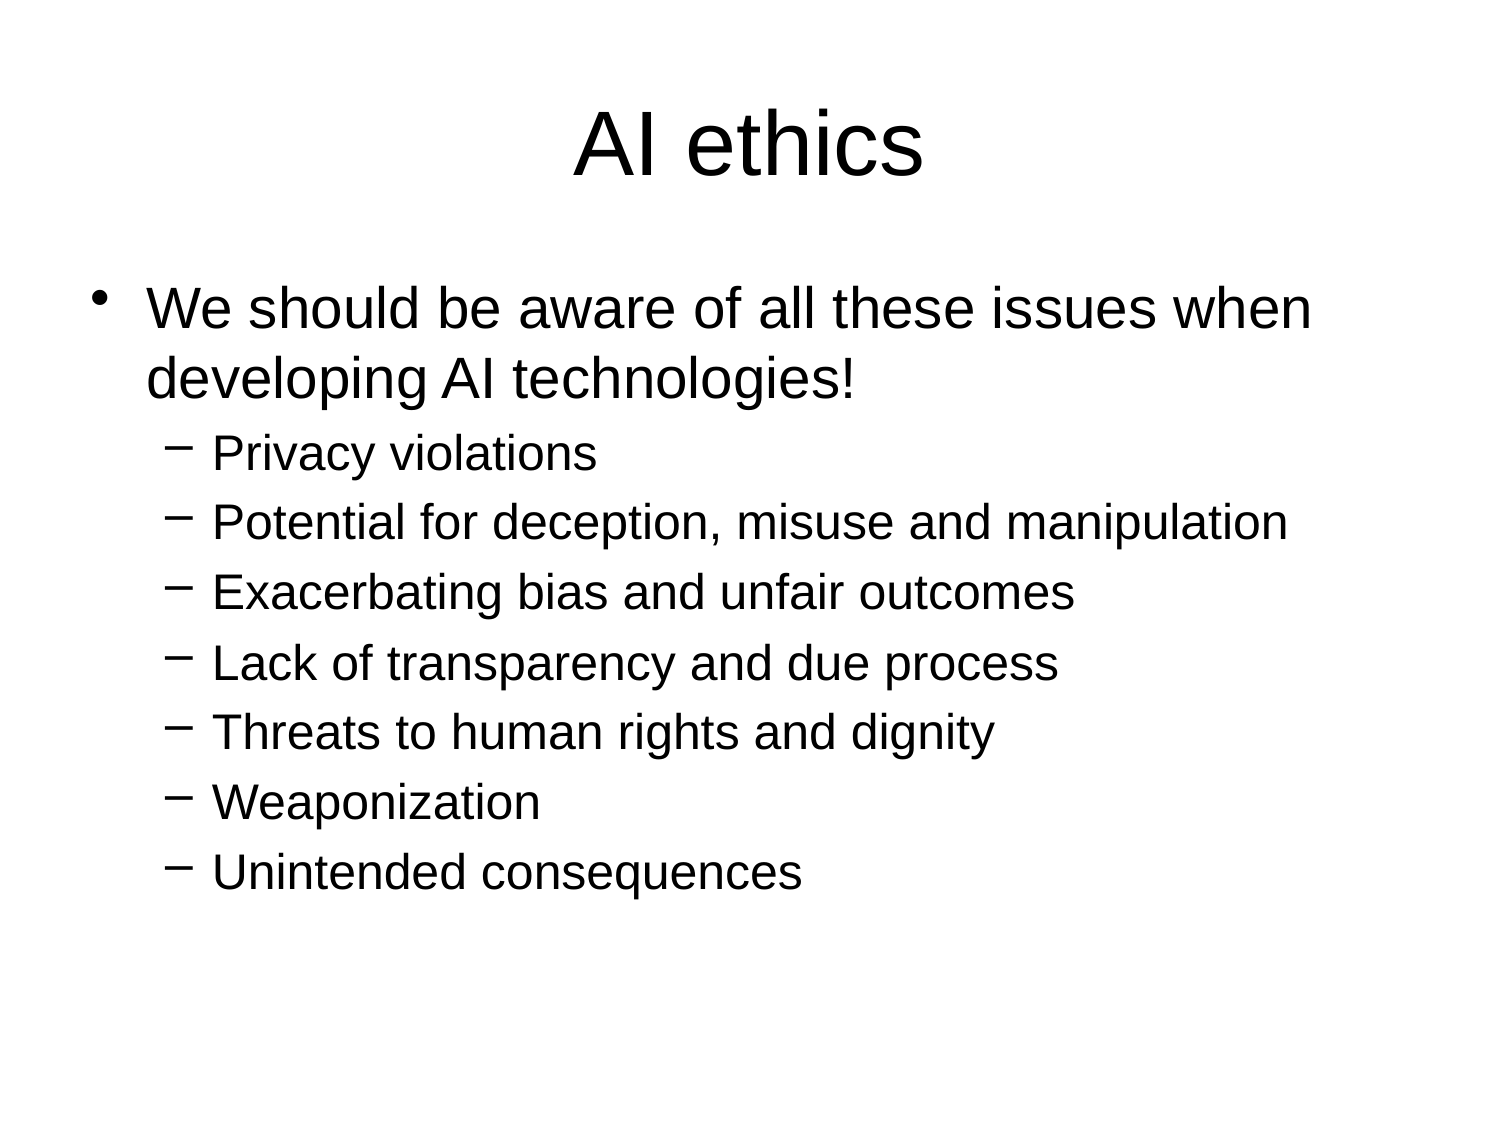

# AI ethics
We should be aware of all these issues when developing AI technologies!
Privacy violations
Potential for deception, misuse and manipulation
Exacerbating bias and unfair outcomes
Lack of transparency and due process
Threats to human rights and dignity
Weaponization
Unintended consequences